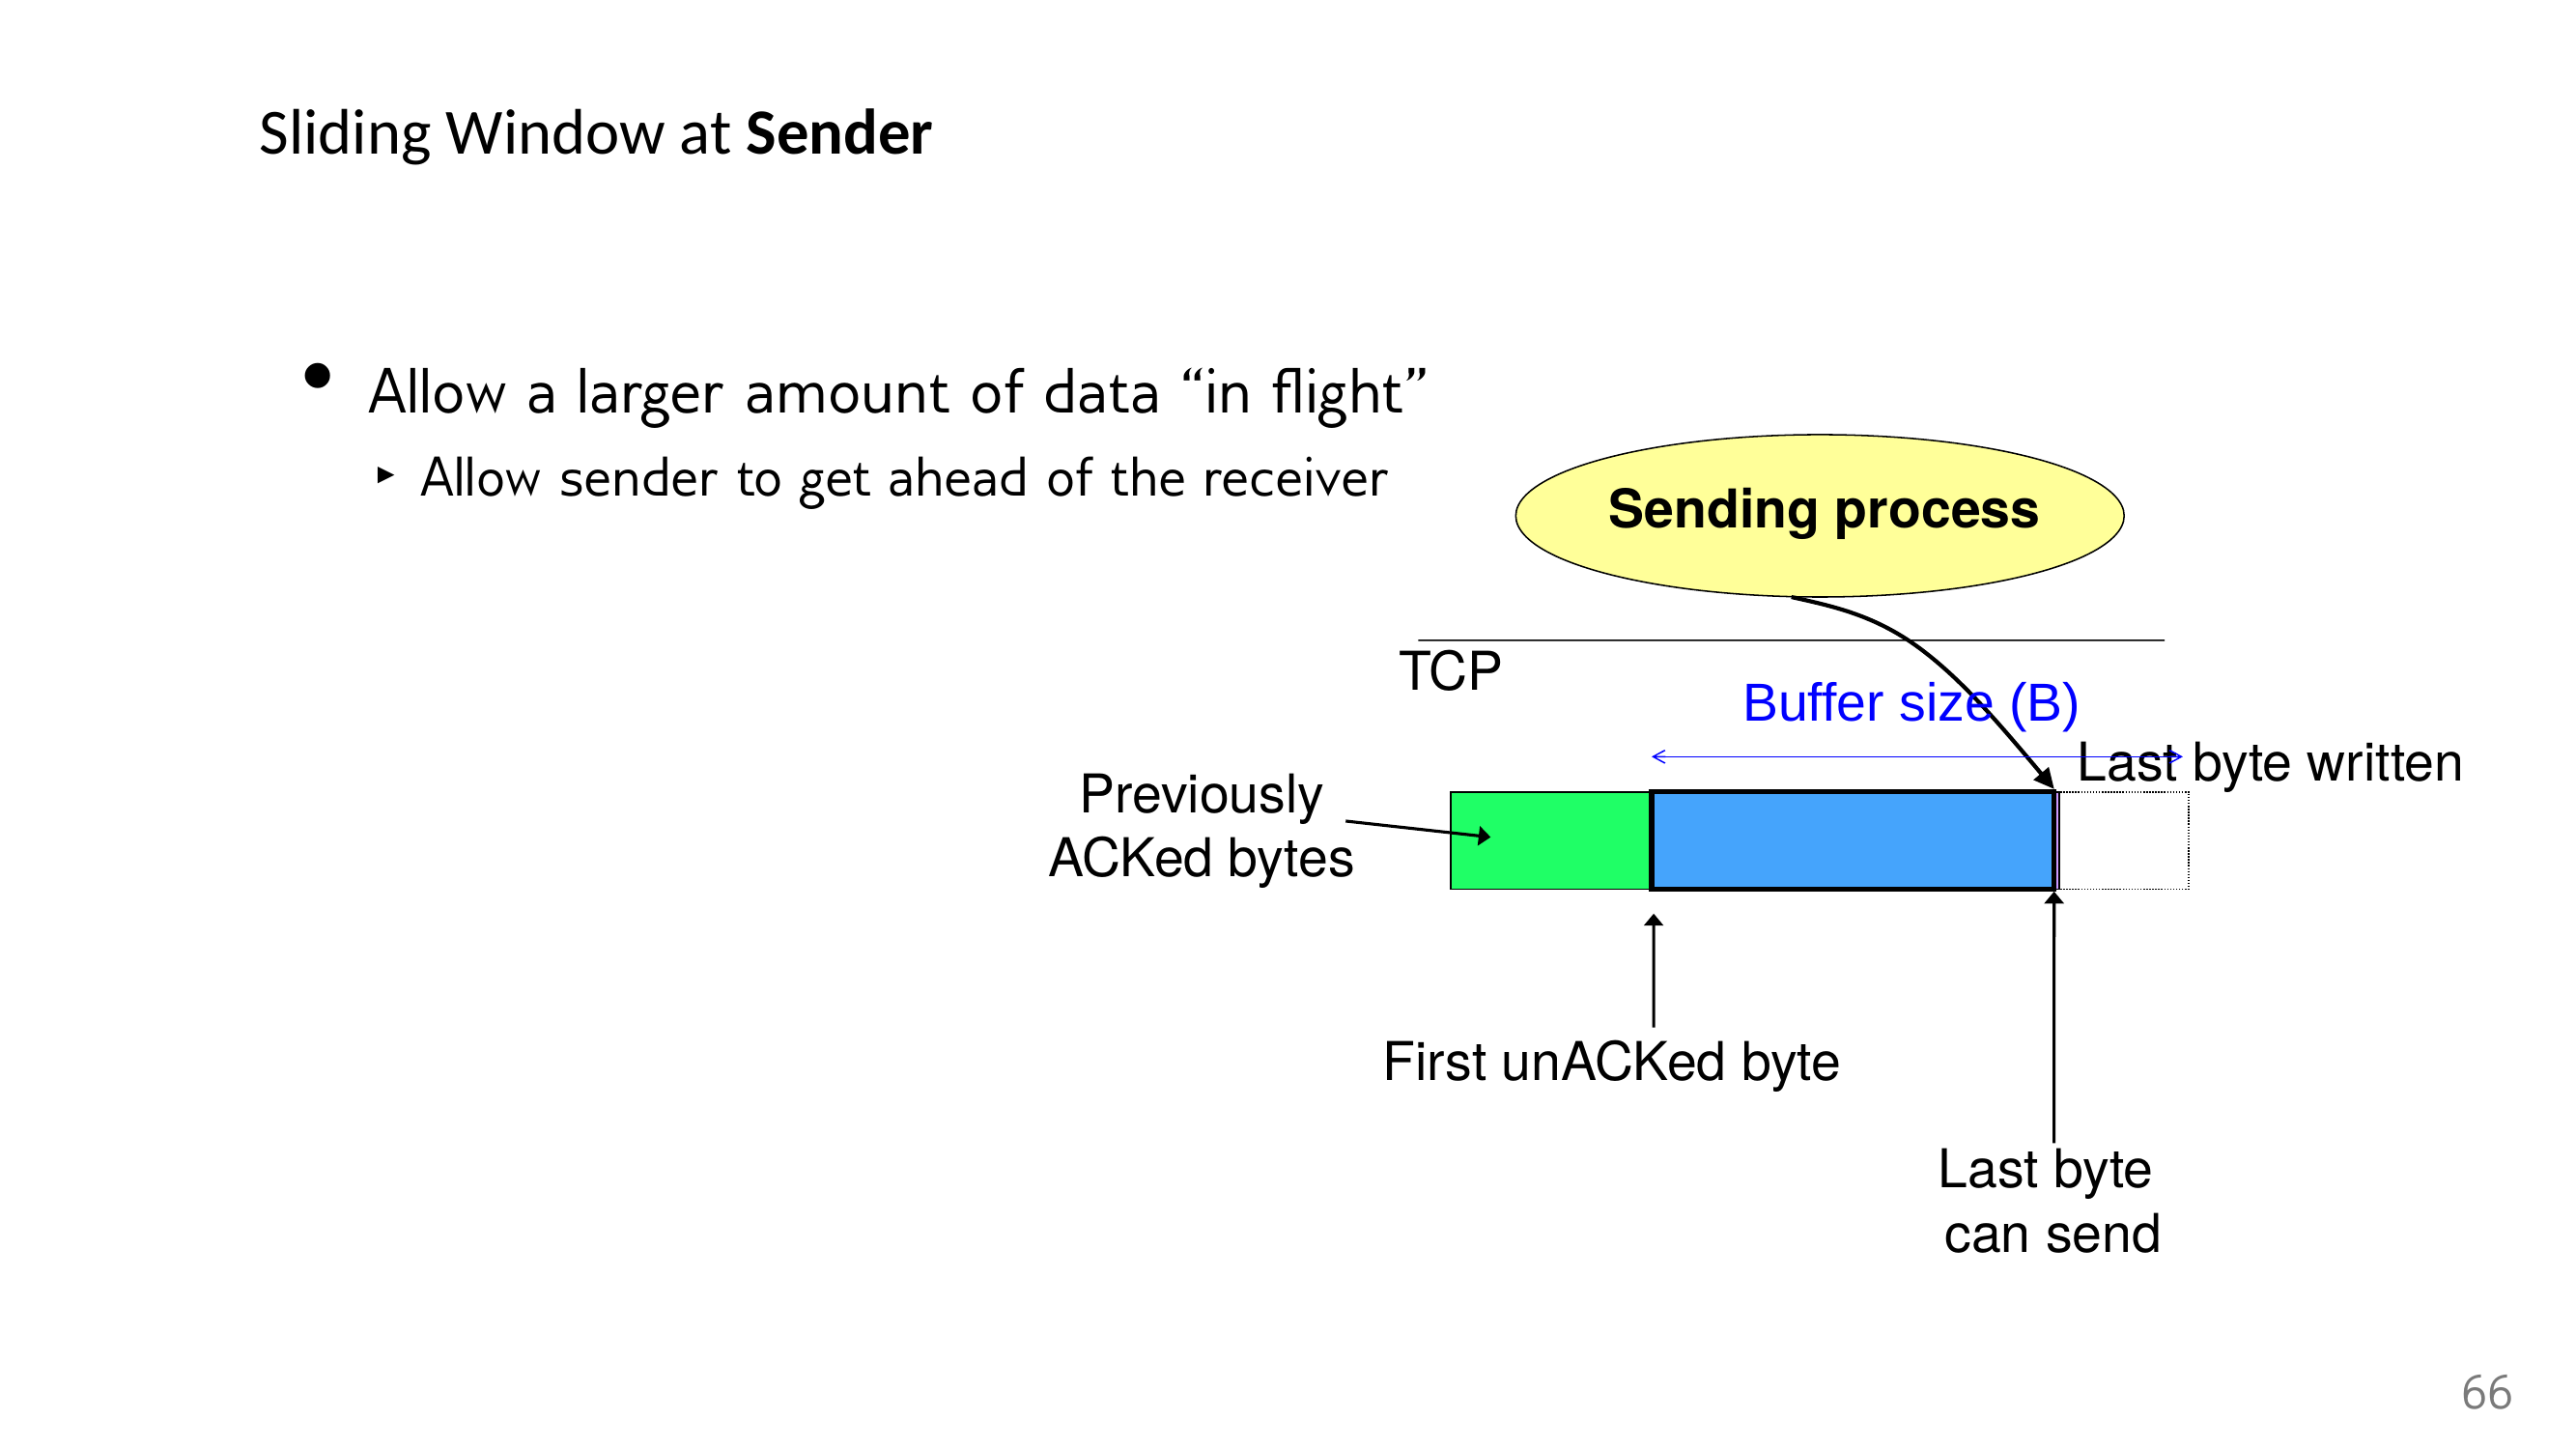

# Sliding Window at Sender
Allow a larger amount of data “in flight”
Allow sender to get ahead of the receiver

Sending process

TCP

Buffer size (B)
Last byte written
Previously
ACKed bytes

First unACKed byte
Last byte
can send
66